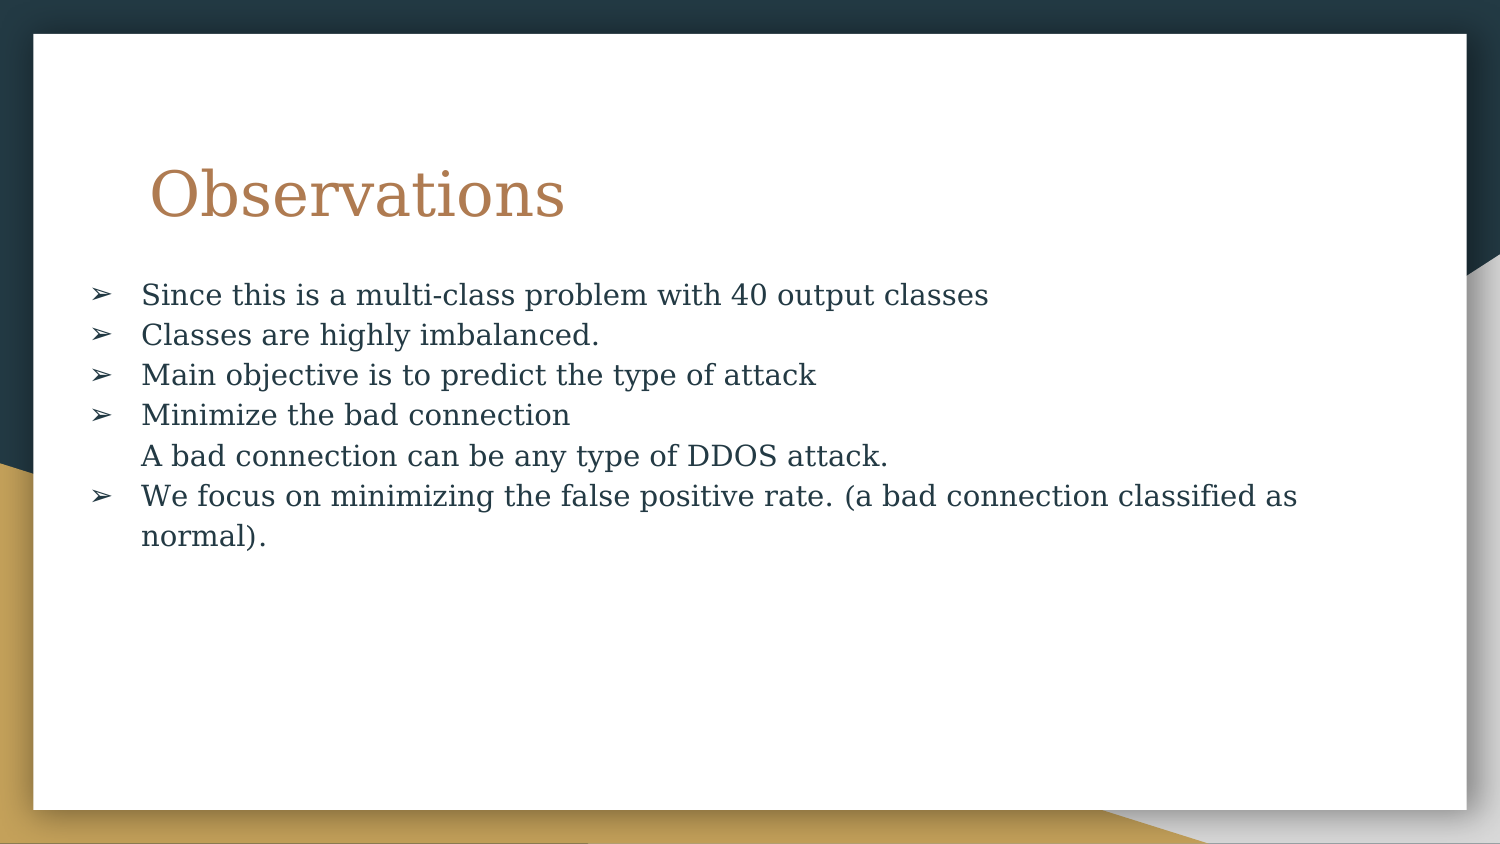

# Observations
Since this is a multi-class problem with 40 output classes
Classes are highly imbalanced.
Main objective is to predict the type of attack
Minimize the bad connection
A bad connection can be any type of DDOS attack.
We focus on minimizing the false positive rate. (a bad connection classified as normal).